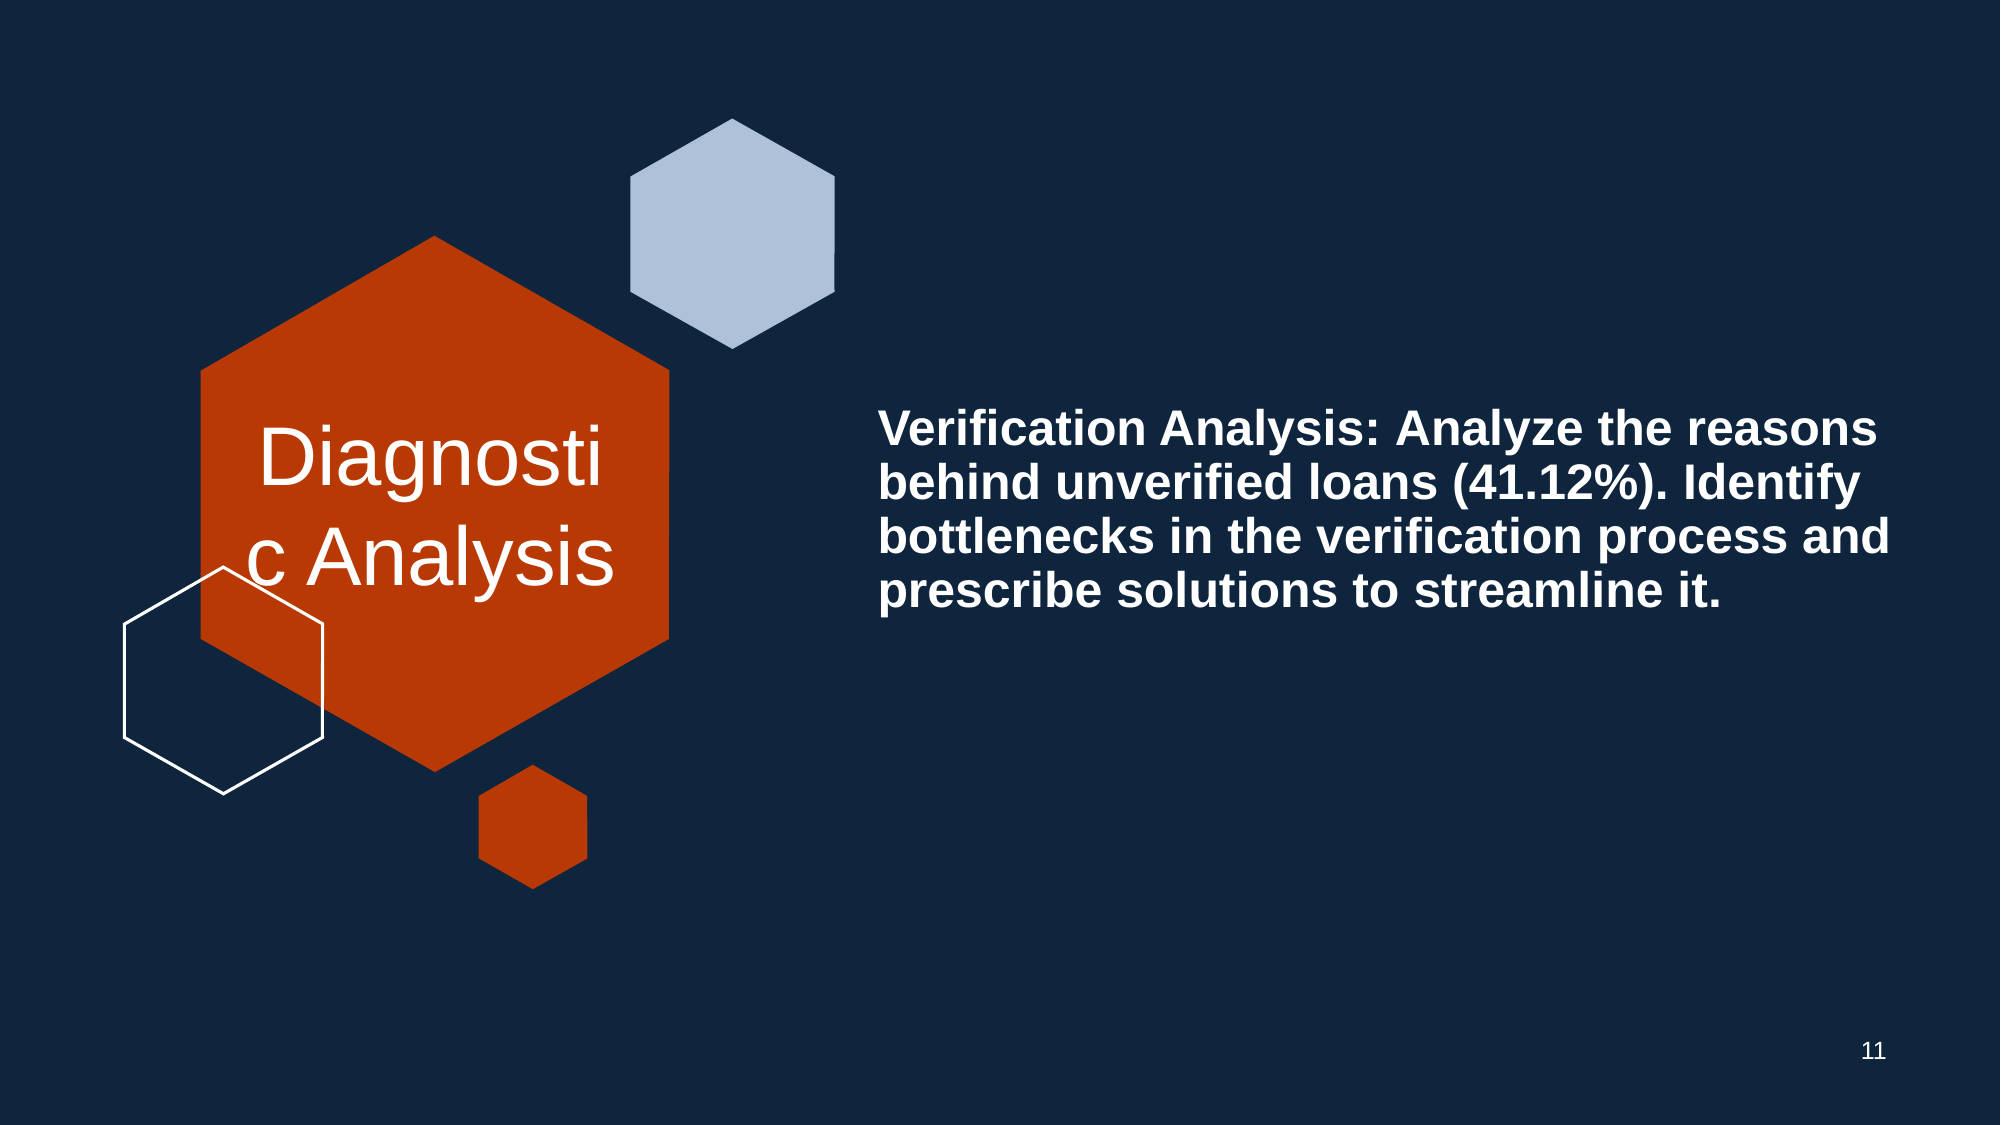

# Verification Analysis: Analyze the reasons behind unverified loans (41.12%). Identify bottlenecks in the verification process and prescribe solutions to streamline it.
Diagnostic Analysis
11